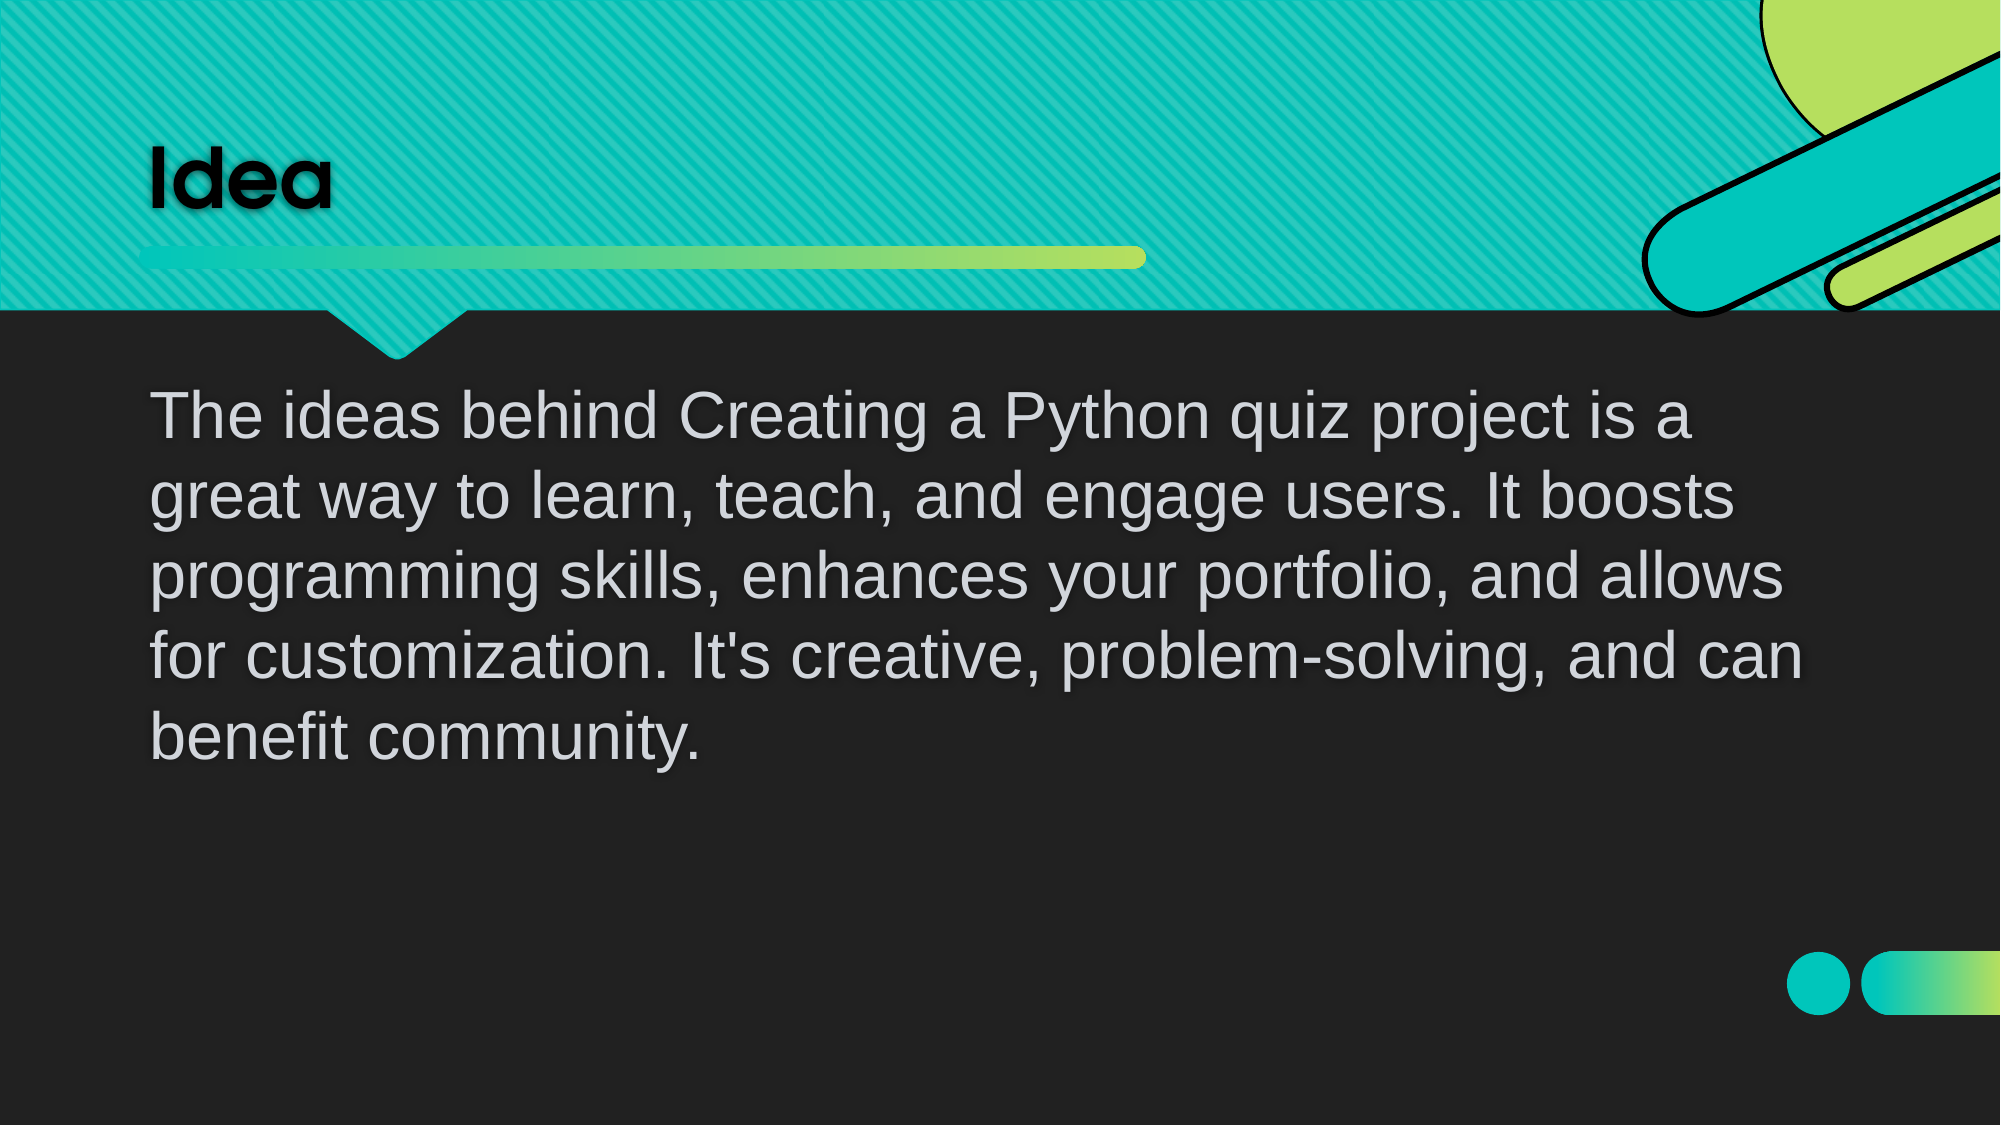

# Idea
The ideas behind Creating a Python quiz project is a great way to learn, teach, and engage users. It boosts programming skills, enhances your portfolio, and allows for customization. It's creative, problem-solving, and can benefit community.